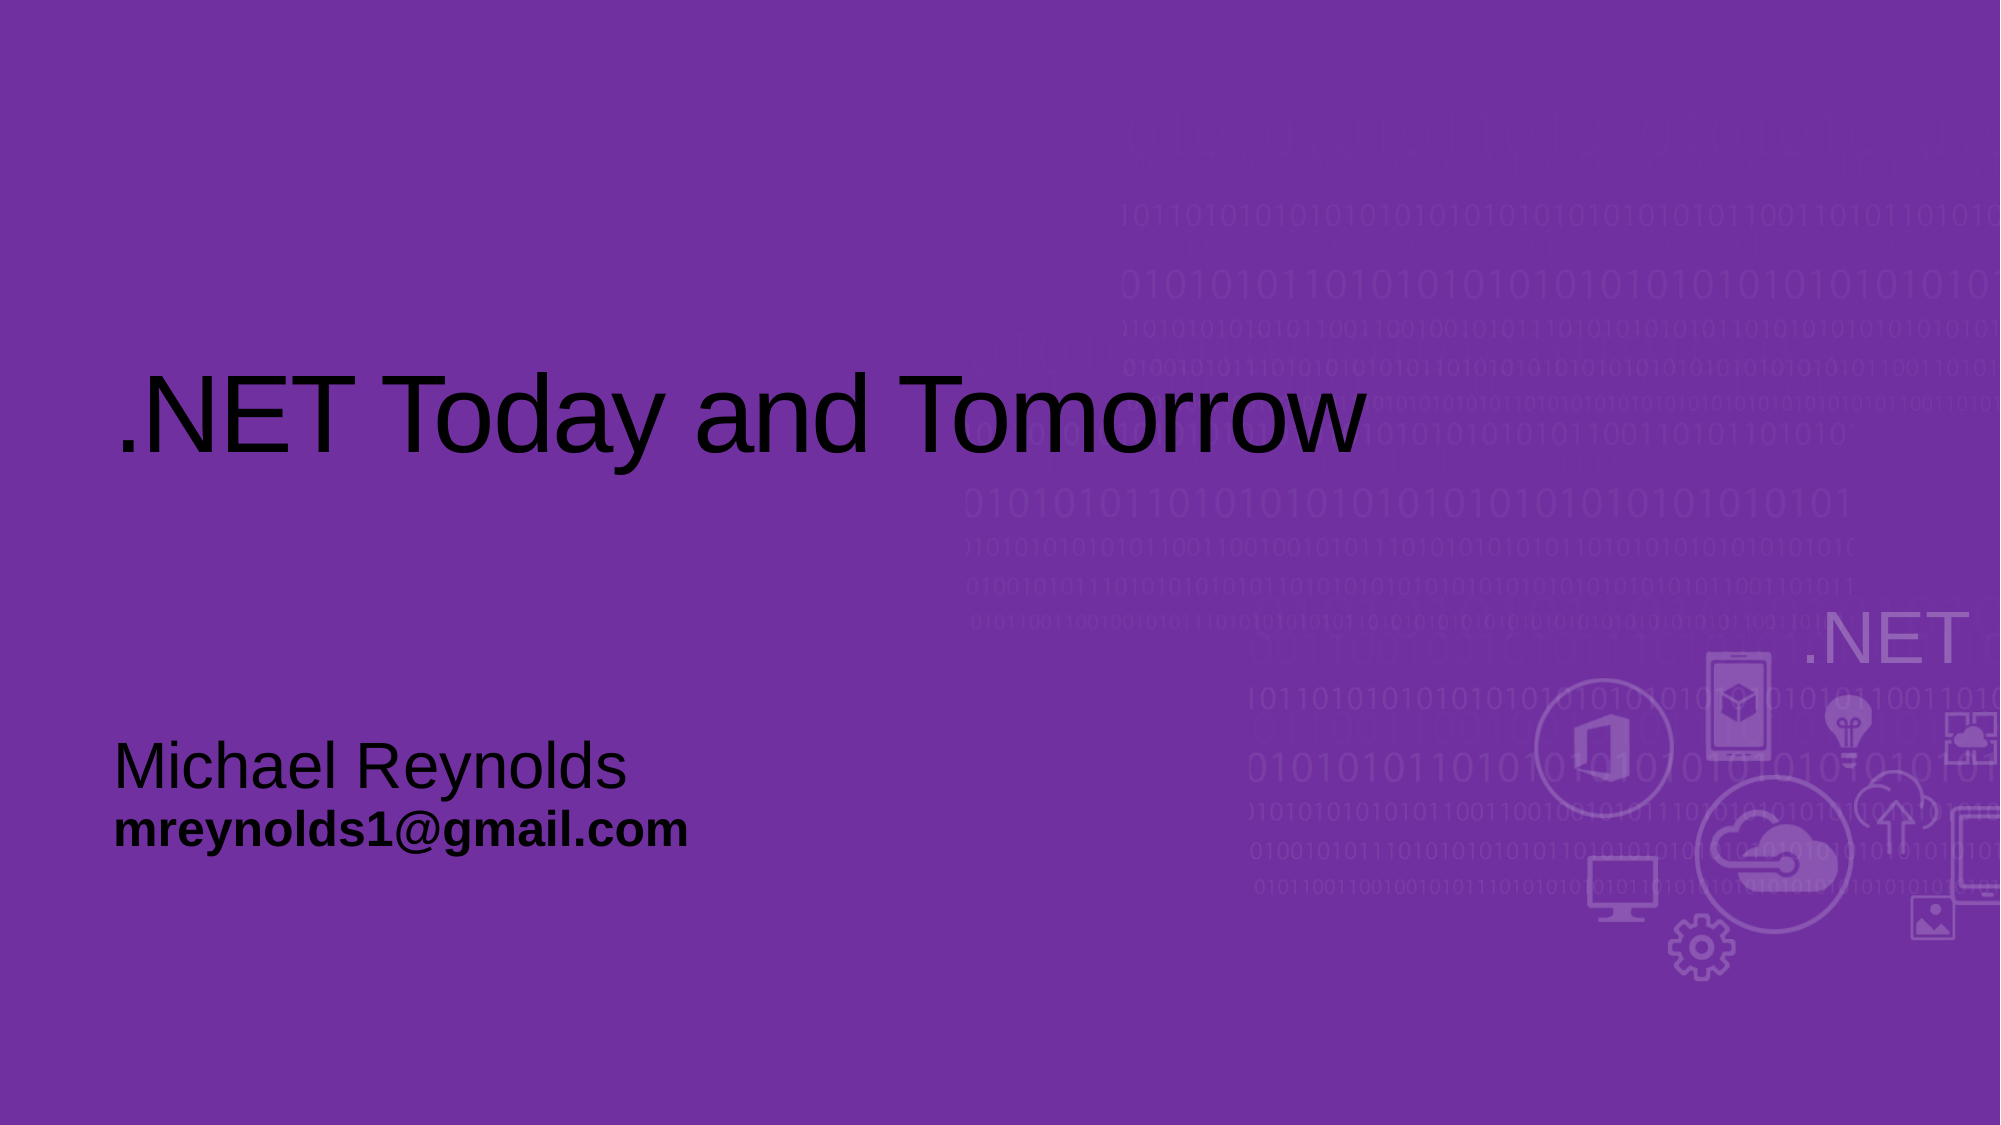

# .NET Today and Tomorrow

Michael Reynolds
mreynolds1@gmail.com